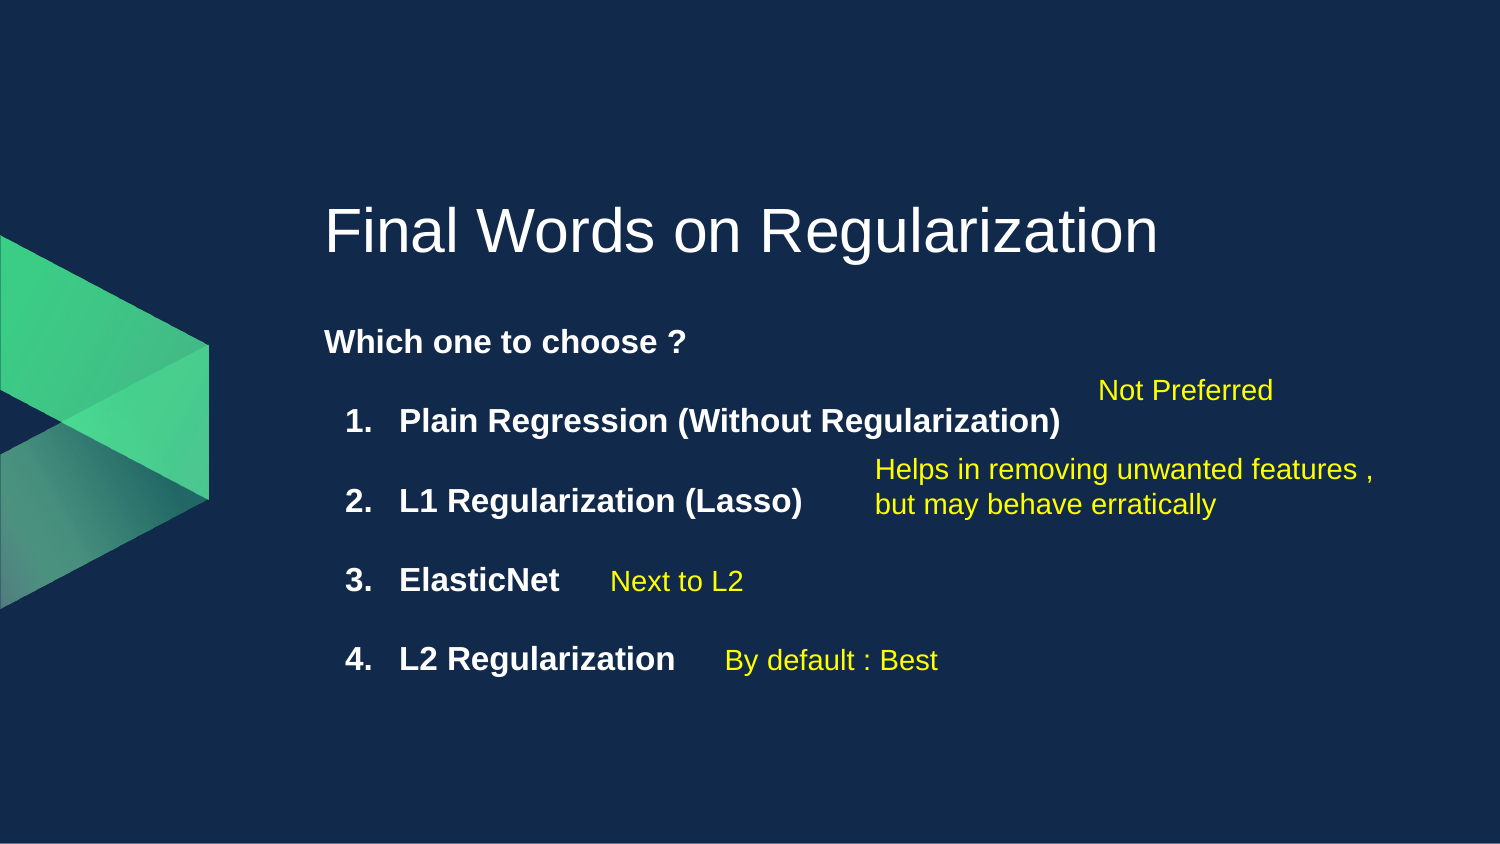

# Final Words on Regularization
Which one to choose ?
Plain Regression (Without Regularization)
L1 Regularization (Lasso)
ElasticNet
L2 Regularization
Not Preferred
Helps in removing unwanted features , but may behave erratically
Next to L2
By default : Best